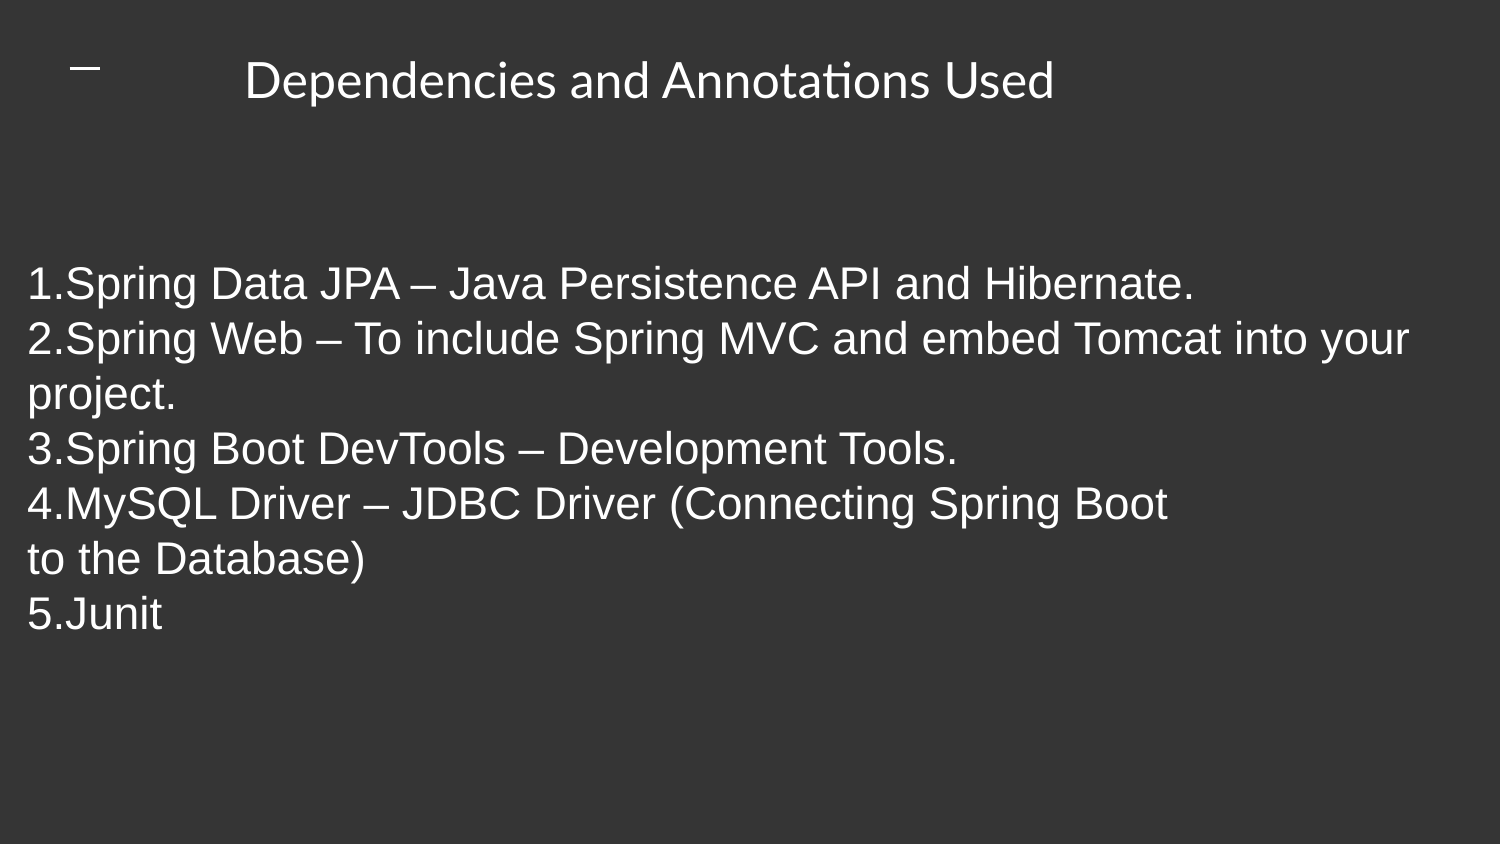

Dependencies and Annotations Used

1.Spring Data JPA – Java Persistence API and Hibernate.
2.Spring Web – To include Spring MVC and embed Tomcat into your project.
3.Spring Boot DevTools – Development Tools.
4.MySQL Driver – JDBC Driver (Connecting Spring Boot
to the Database)
5.Junit